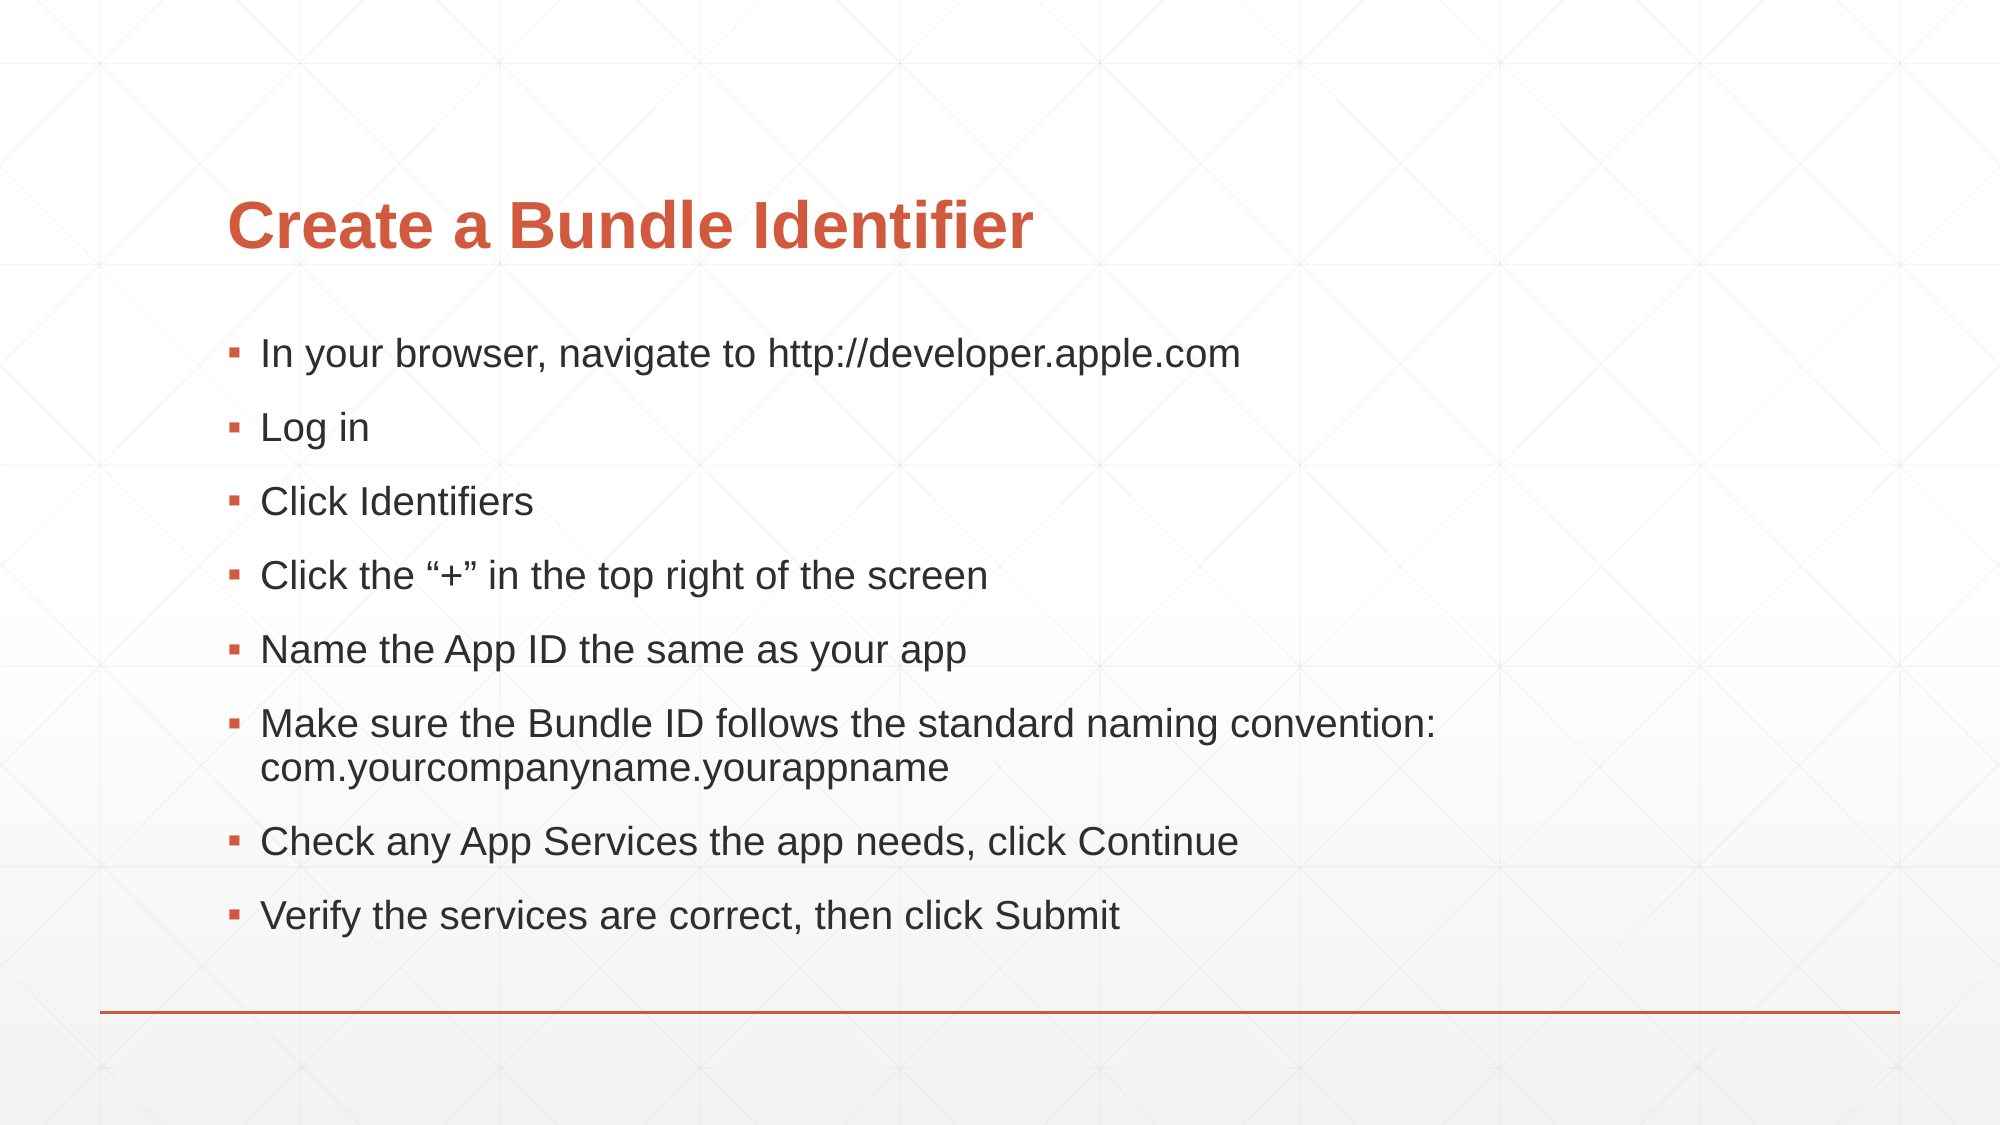

# Create a Bundle Identifier
In your browser, navigate to http://developer.apple.com
Log in
Click Identifiers
Click the “+” in the top right of the screen
Name the App ID the same as your app
Make sure the Bundle ID follows the standard naming convention: com.yourcompanyname.yourappname
Check any App Services the app needs, click Continue
Verify the services are correct, then click Submit